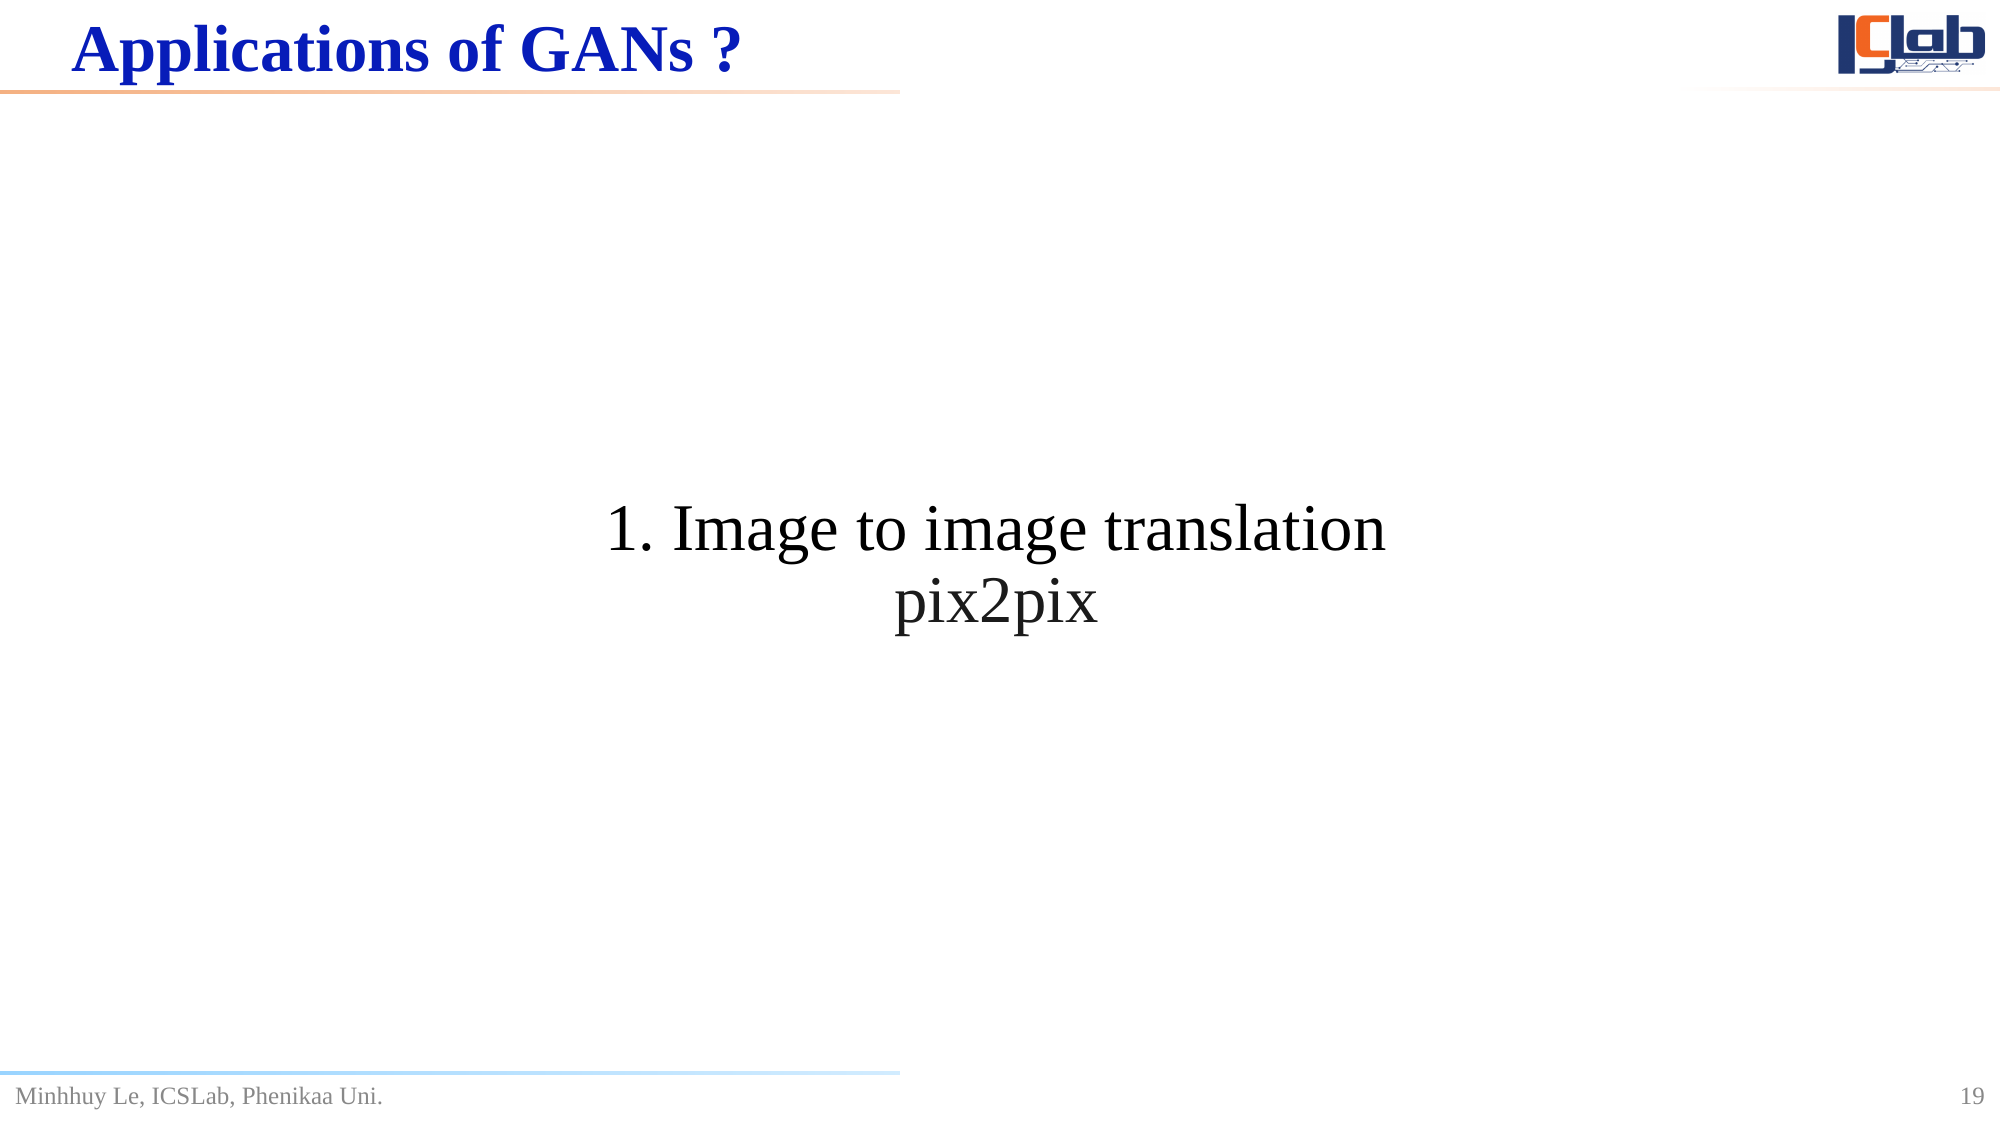

# Applications of GANs ?
1. Image to image translation
pix2pix
19